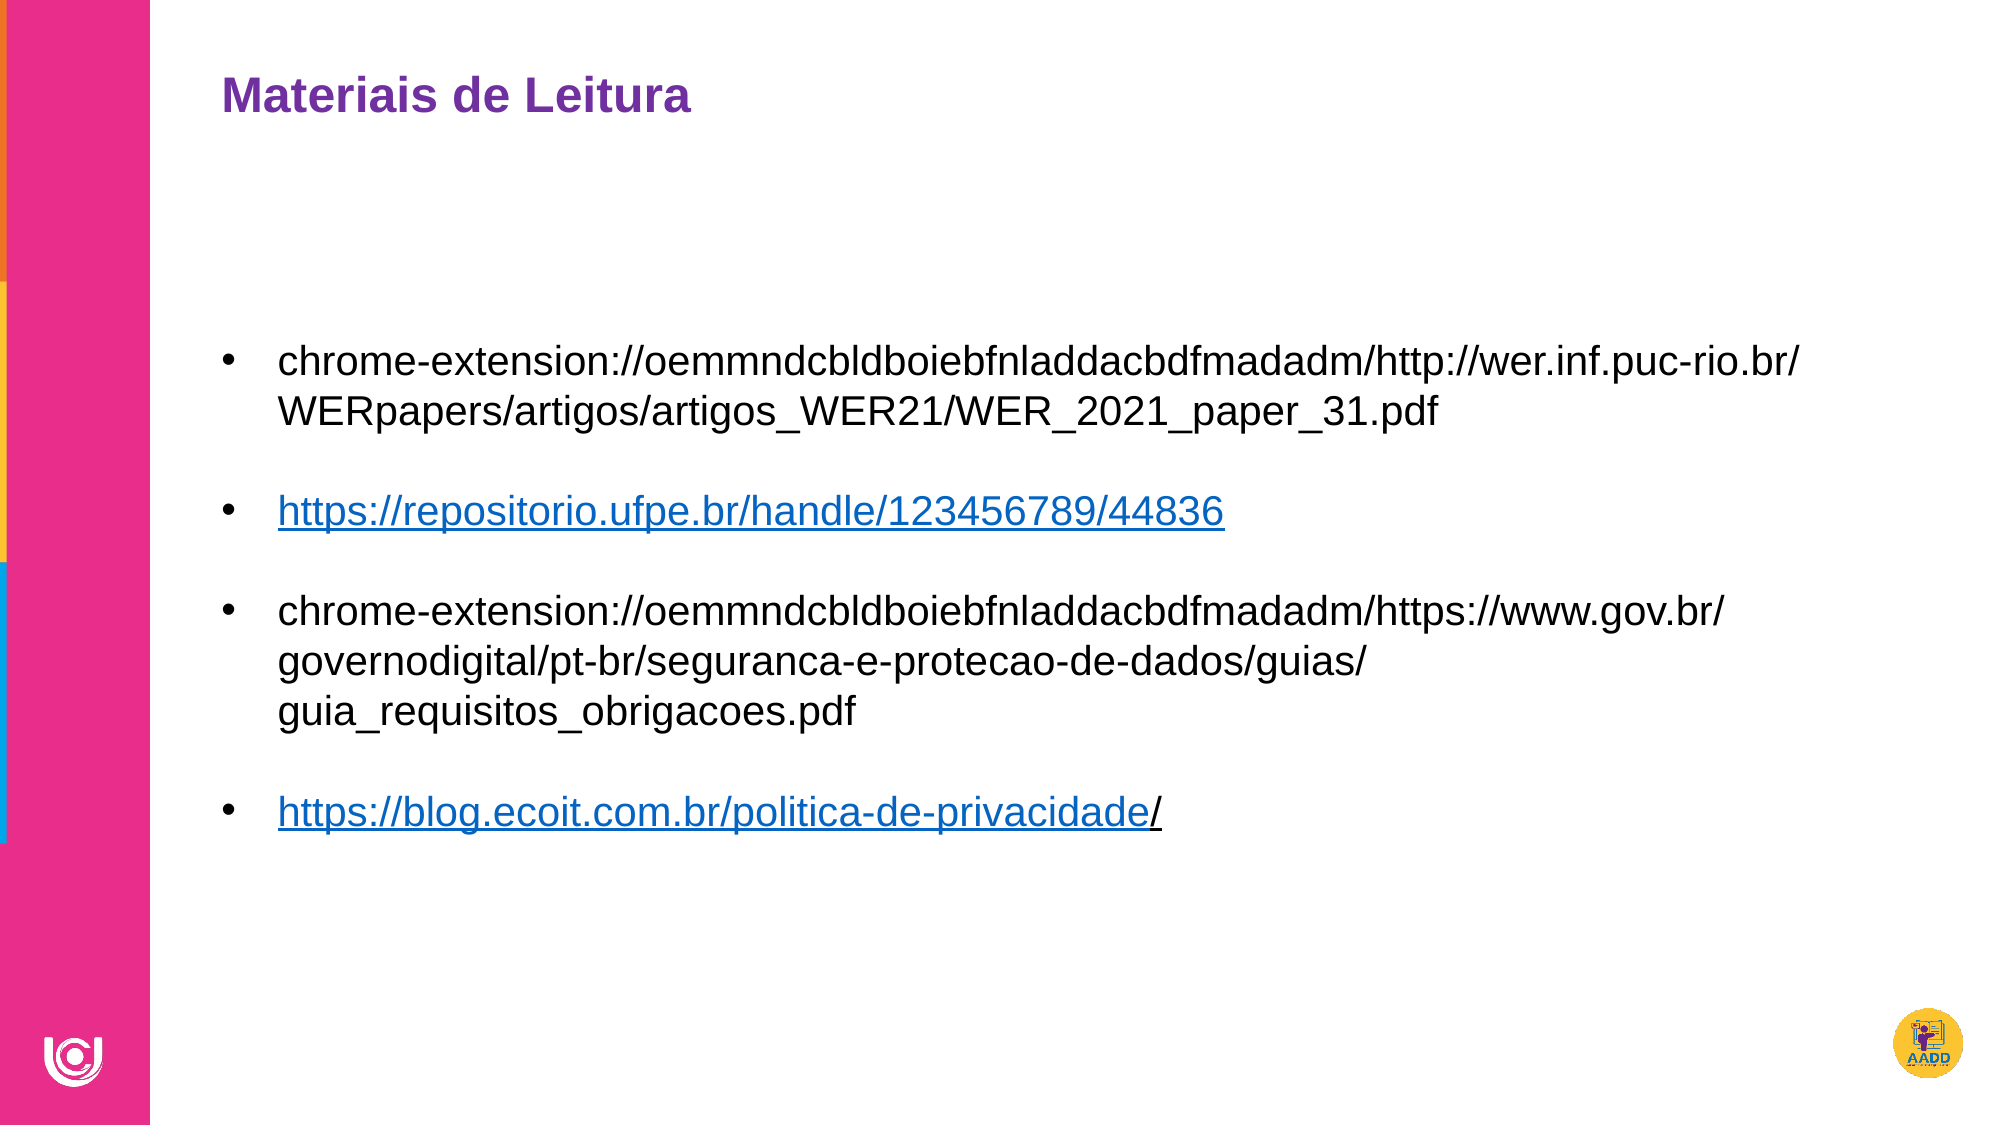

Materiais de Leitura
chrome-extension://oemmndcbldboiebfnladdacbdfmadadm/http://wer.inf.puc-rio.br/WERpapers/artigos/artigos_WER21/WER_2021_paper_31.pdf

https://repositorio.ufpe.br/handle/123456789/44836

chrome-extension://oemmndcbldboiebfnladdacbdfmadadm/https://www.gov.br/governodigital/pt-br/seguranca-e-protecao-de-dados/guias/guia_requisitos_obrigacoes.pdf

https://blog.ecoit.com.br/politica-de-privacidade/